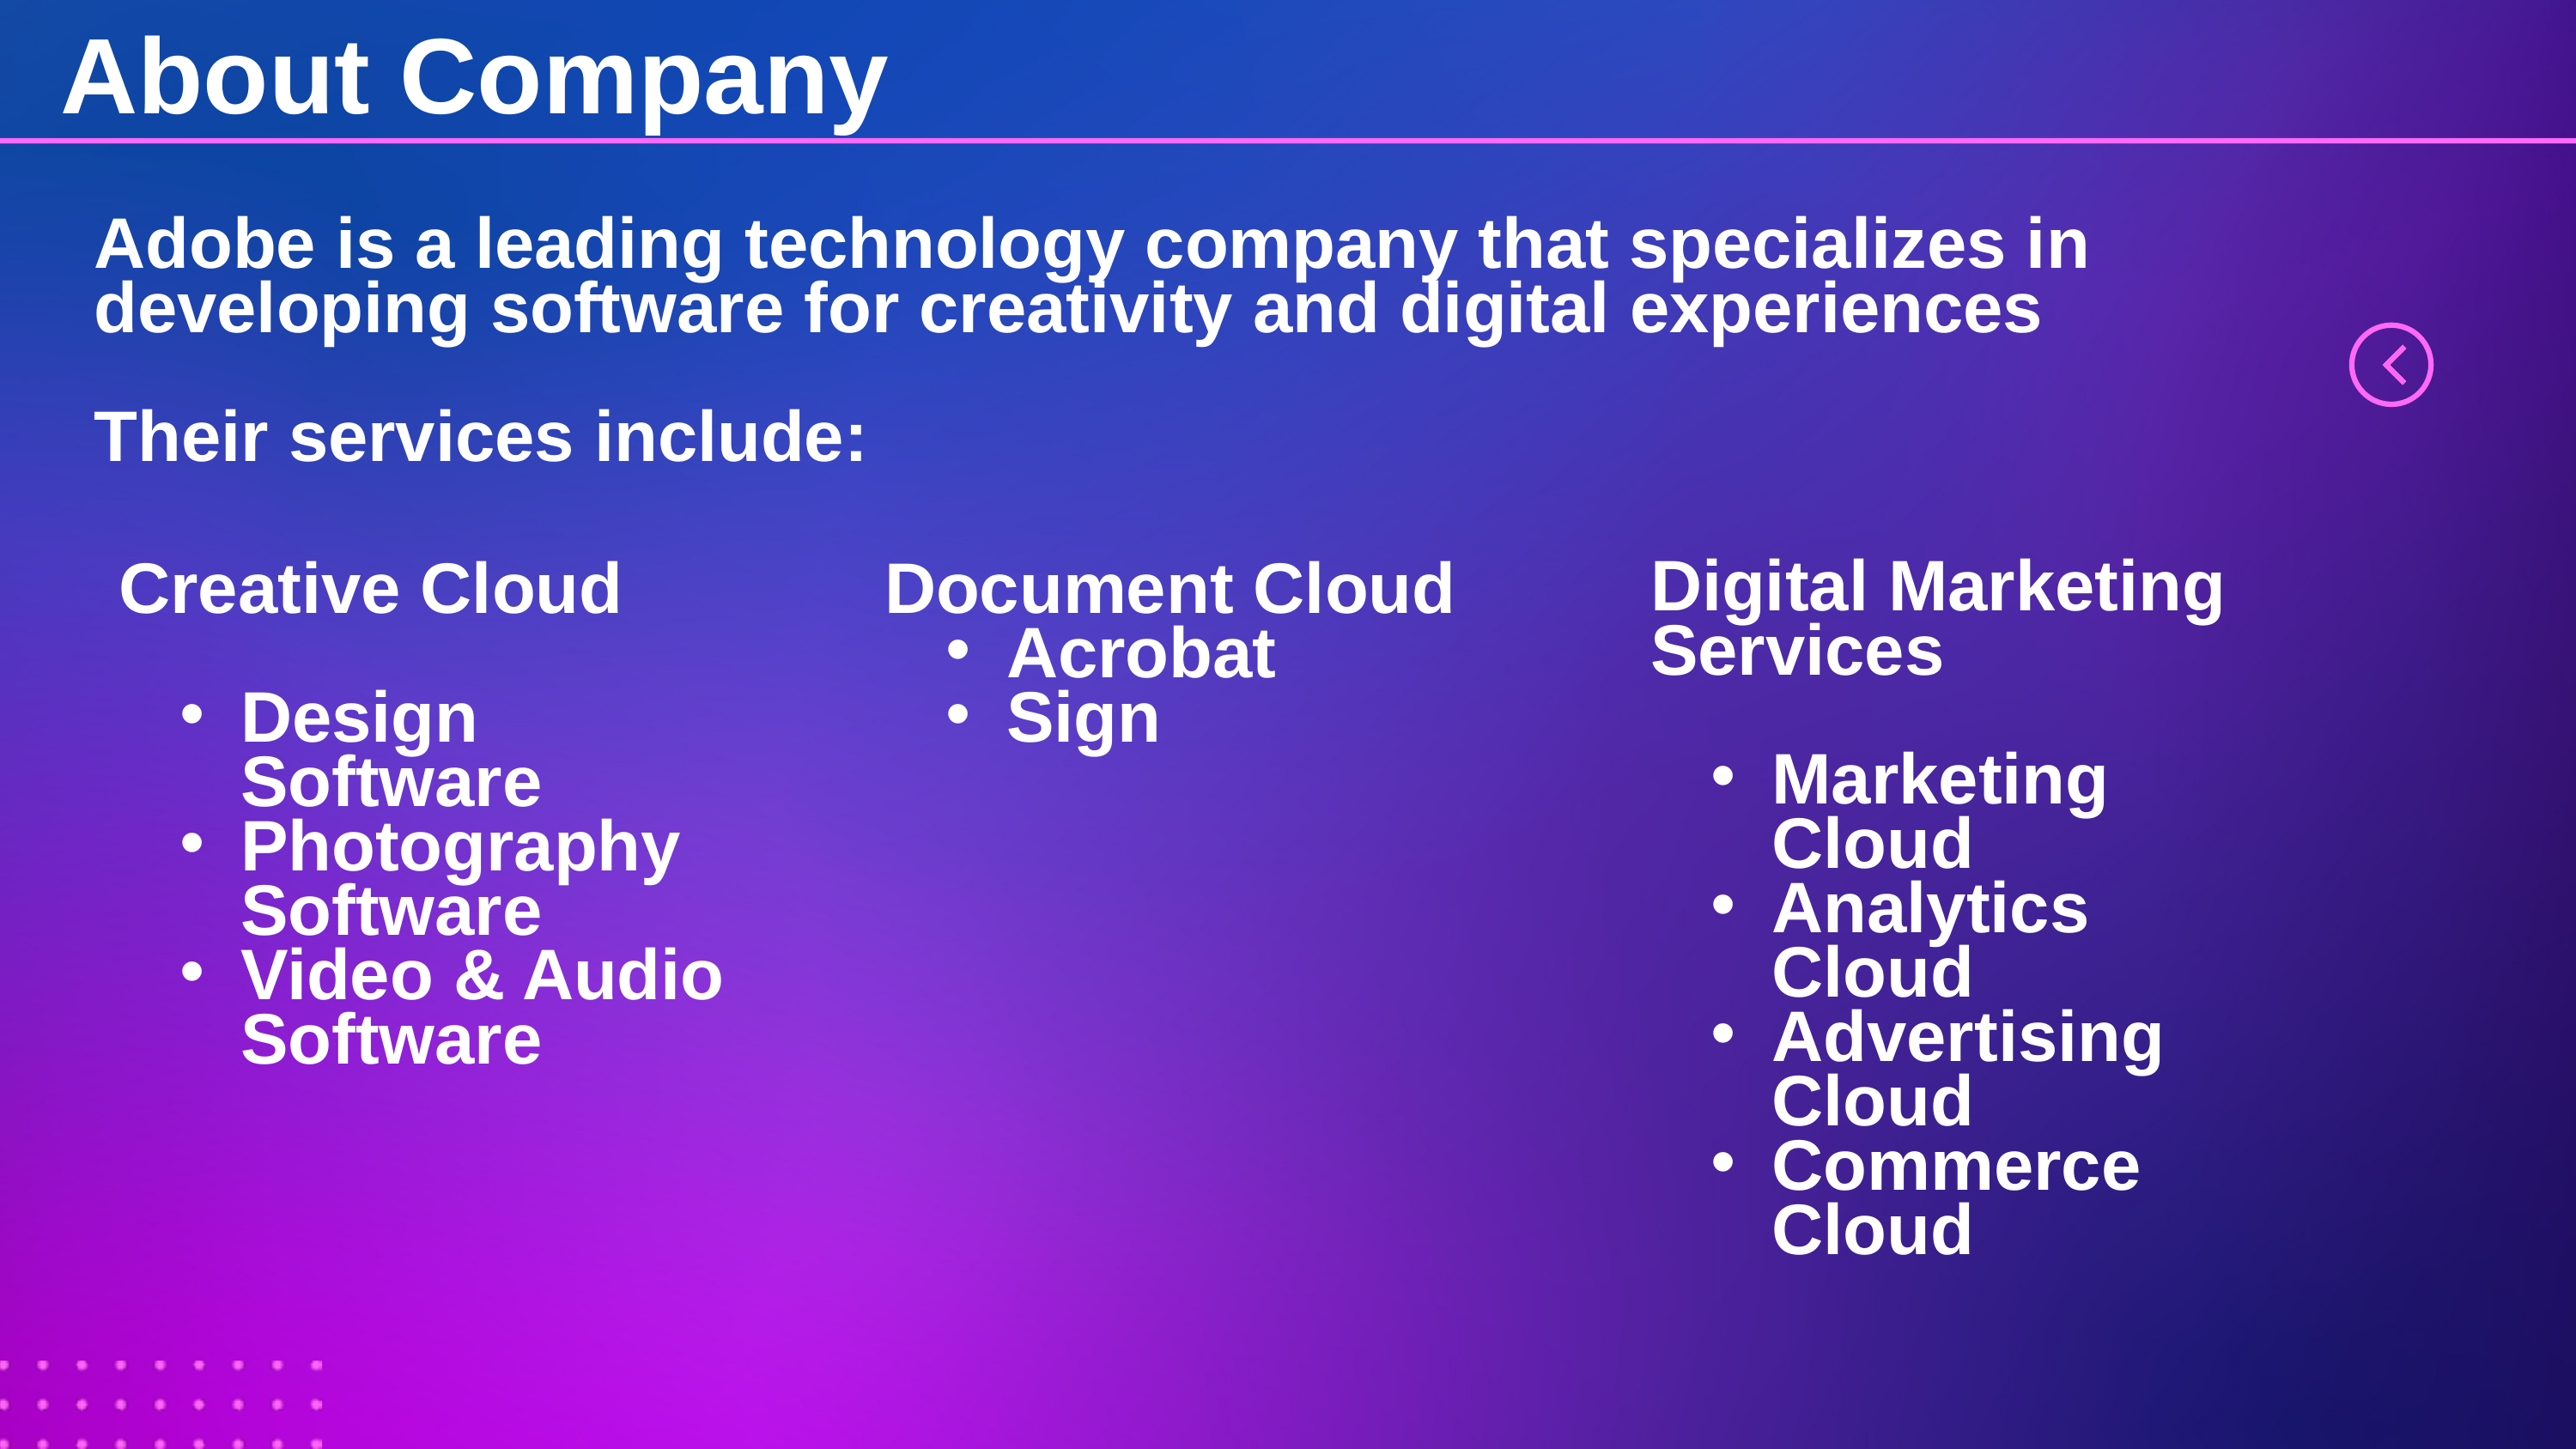

About Company

Adobe is a leading technology company that specializes in developing software for creativity and digital experiences

Their services include:

Digital Marketing Services

Marketing Cloud
Analytics Cloud
Advertising Cloud
Commerce Cloud

Creative Cloud

Design Software
Photography Software
Video & Audio Software

Document Cloud
Acrobat
Sign